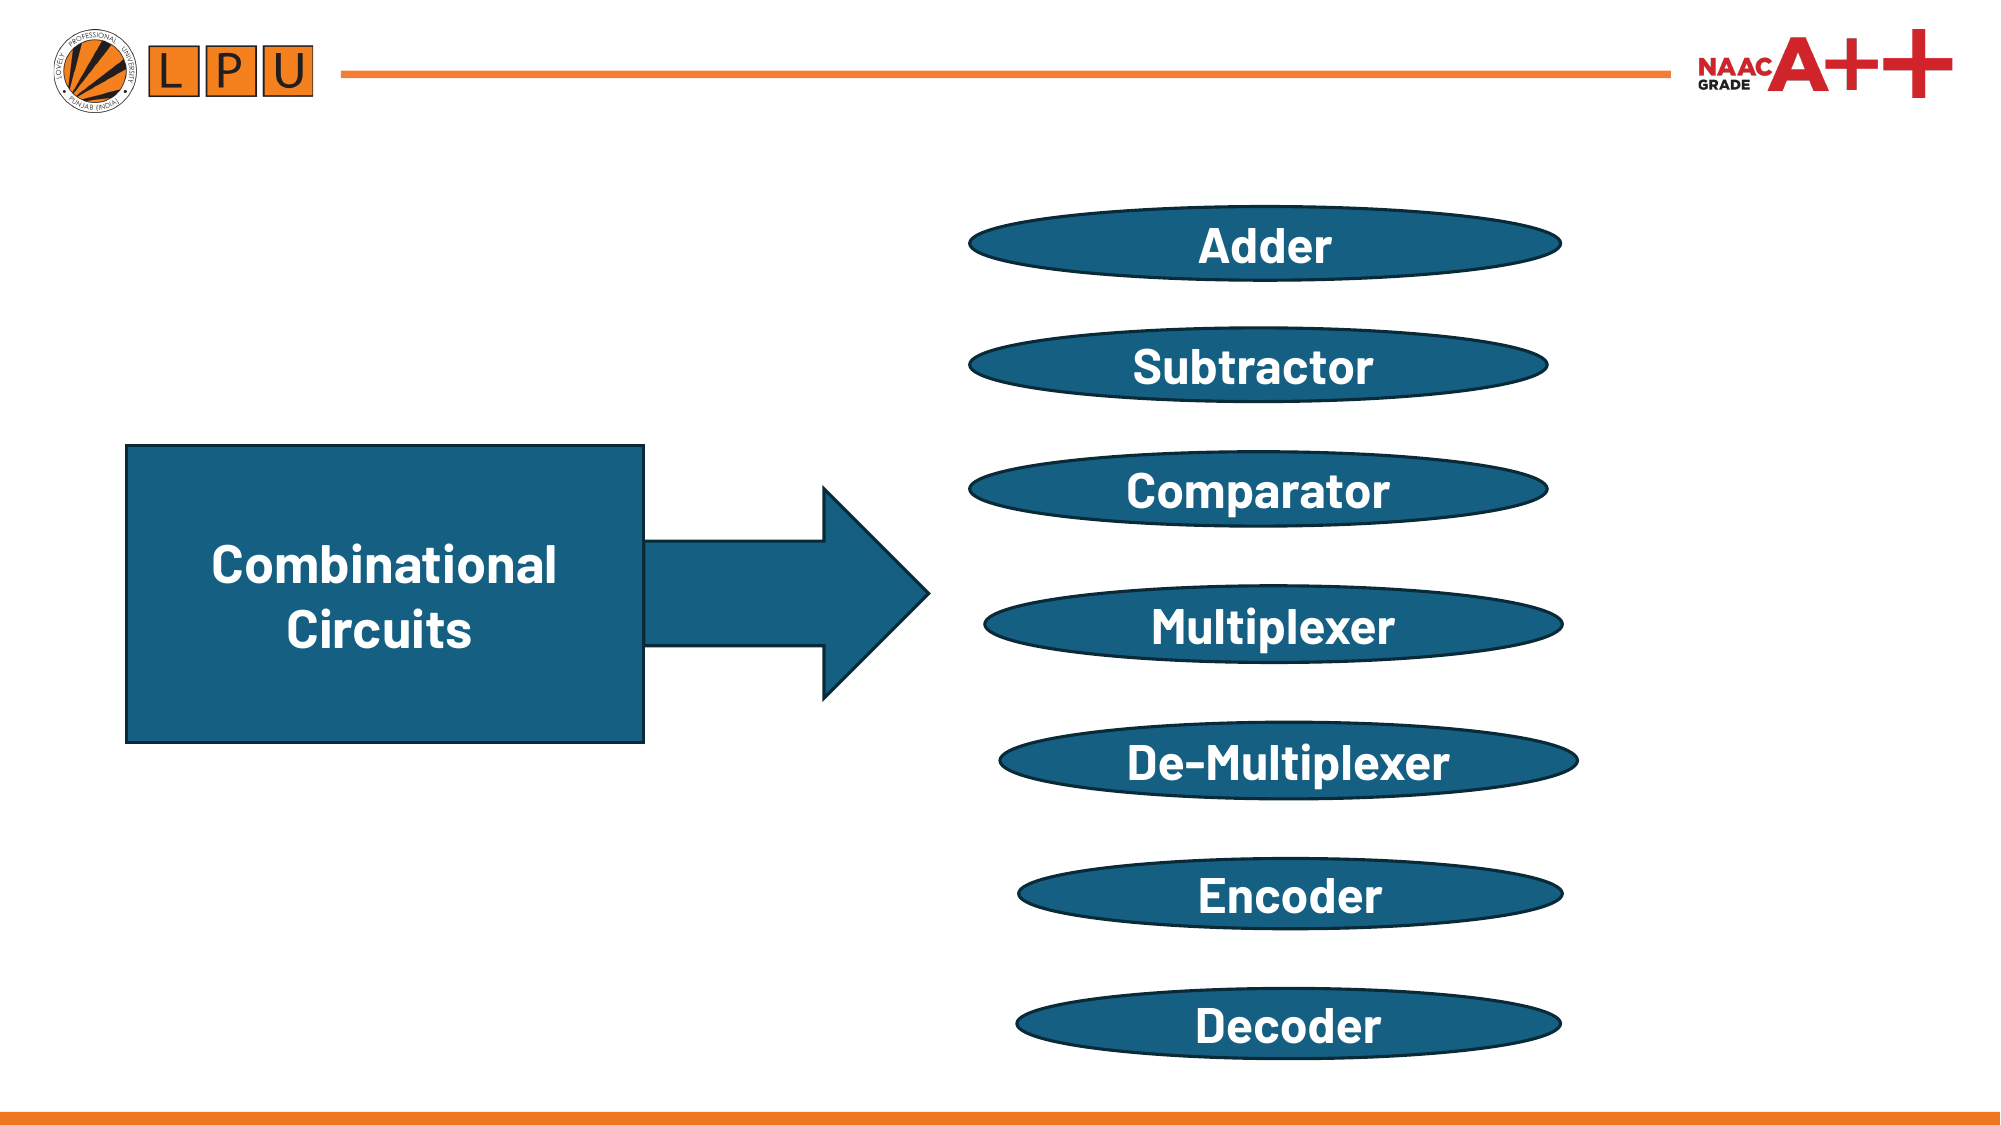

Adder
Subtractor
Combinational Circuits
Comparator

Multiplexer
De-Multiplexer
Encoder
Decoder